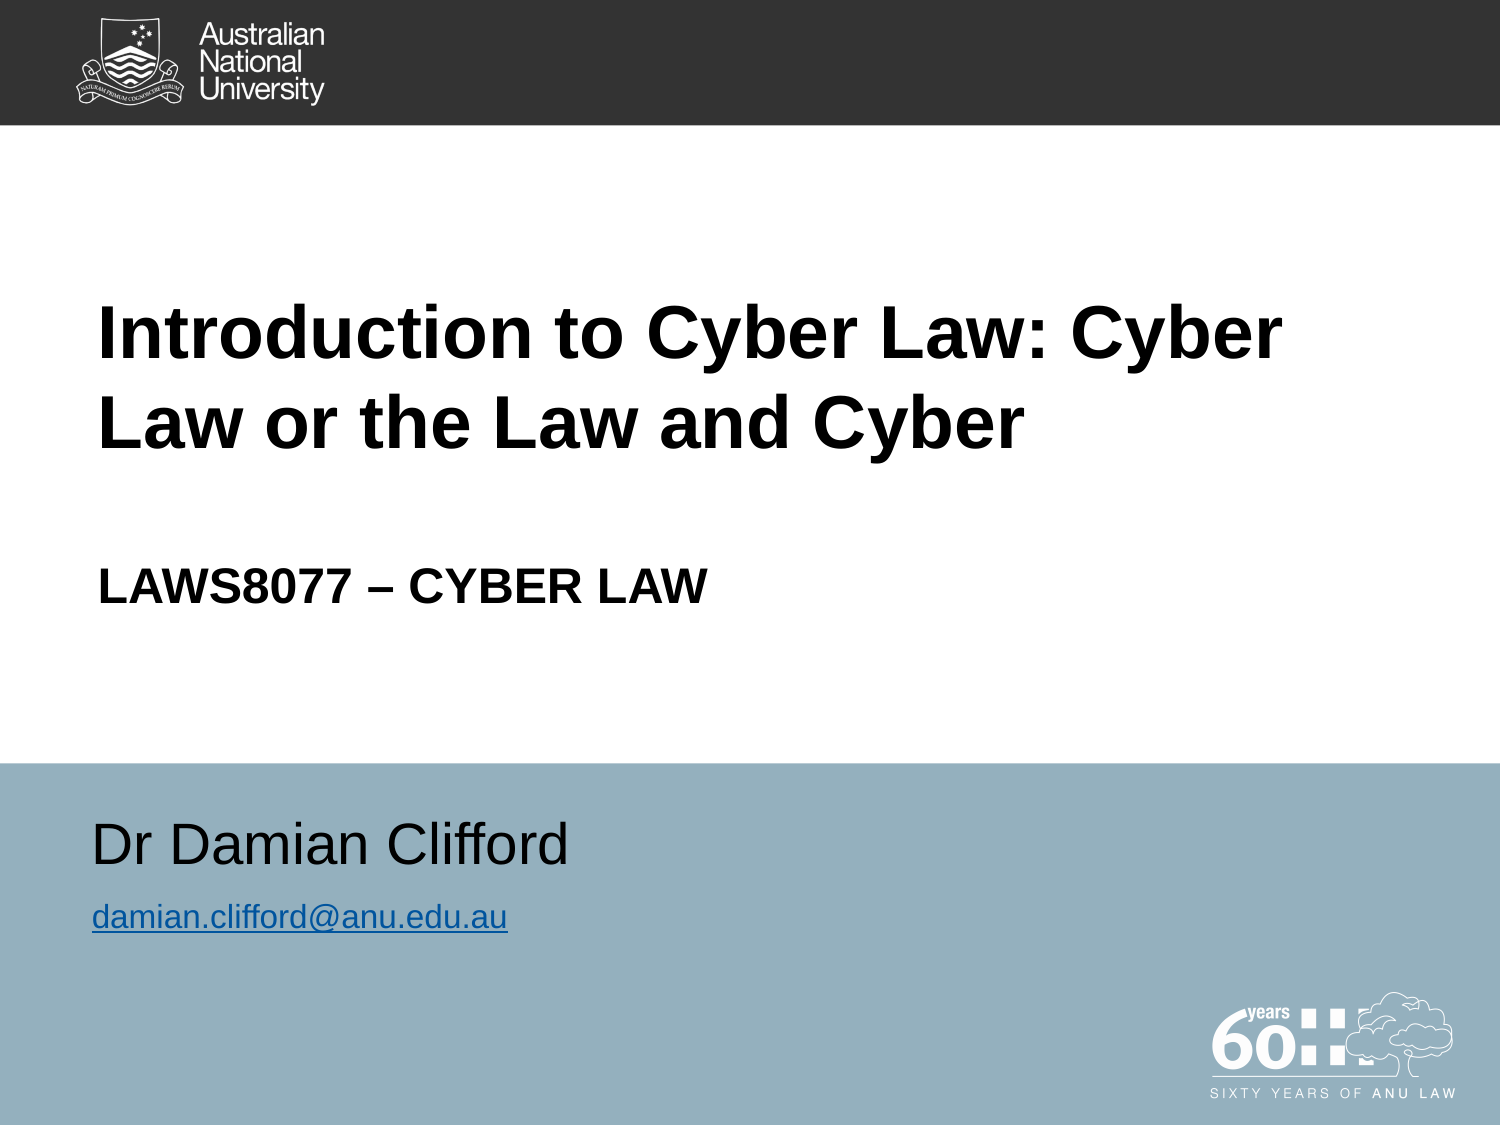

# Introduction to Cyber Law: Cyber Law or the Law and Cyber LAWS8077 – CYBER LAW
Dr Damian Clifford
damian.clifford@anu.edu.au